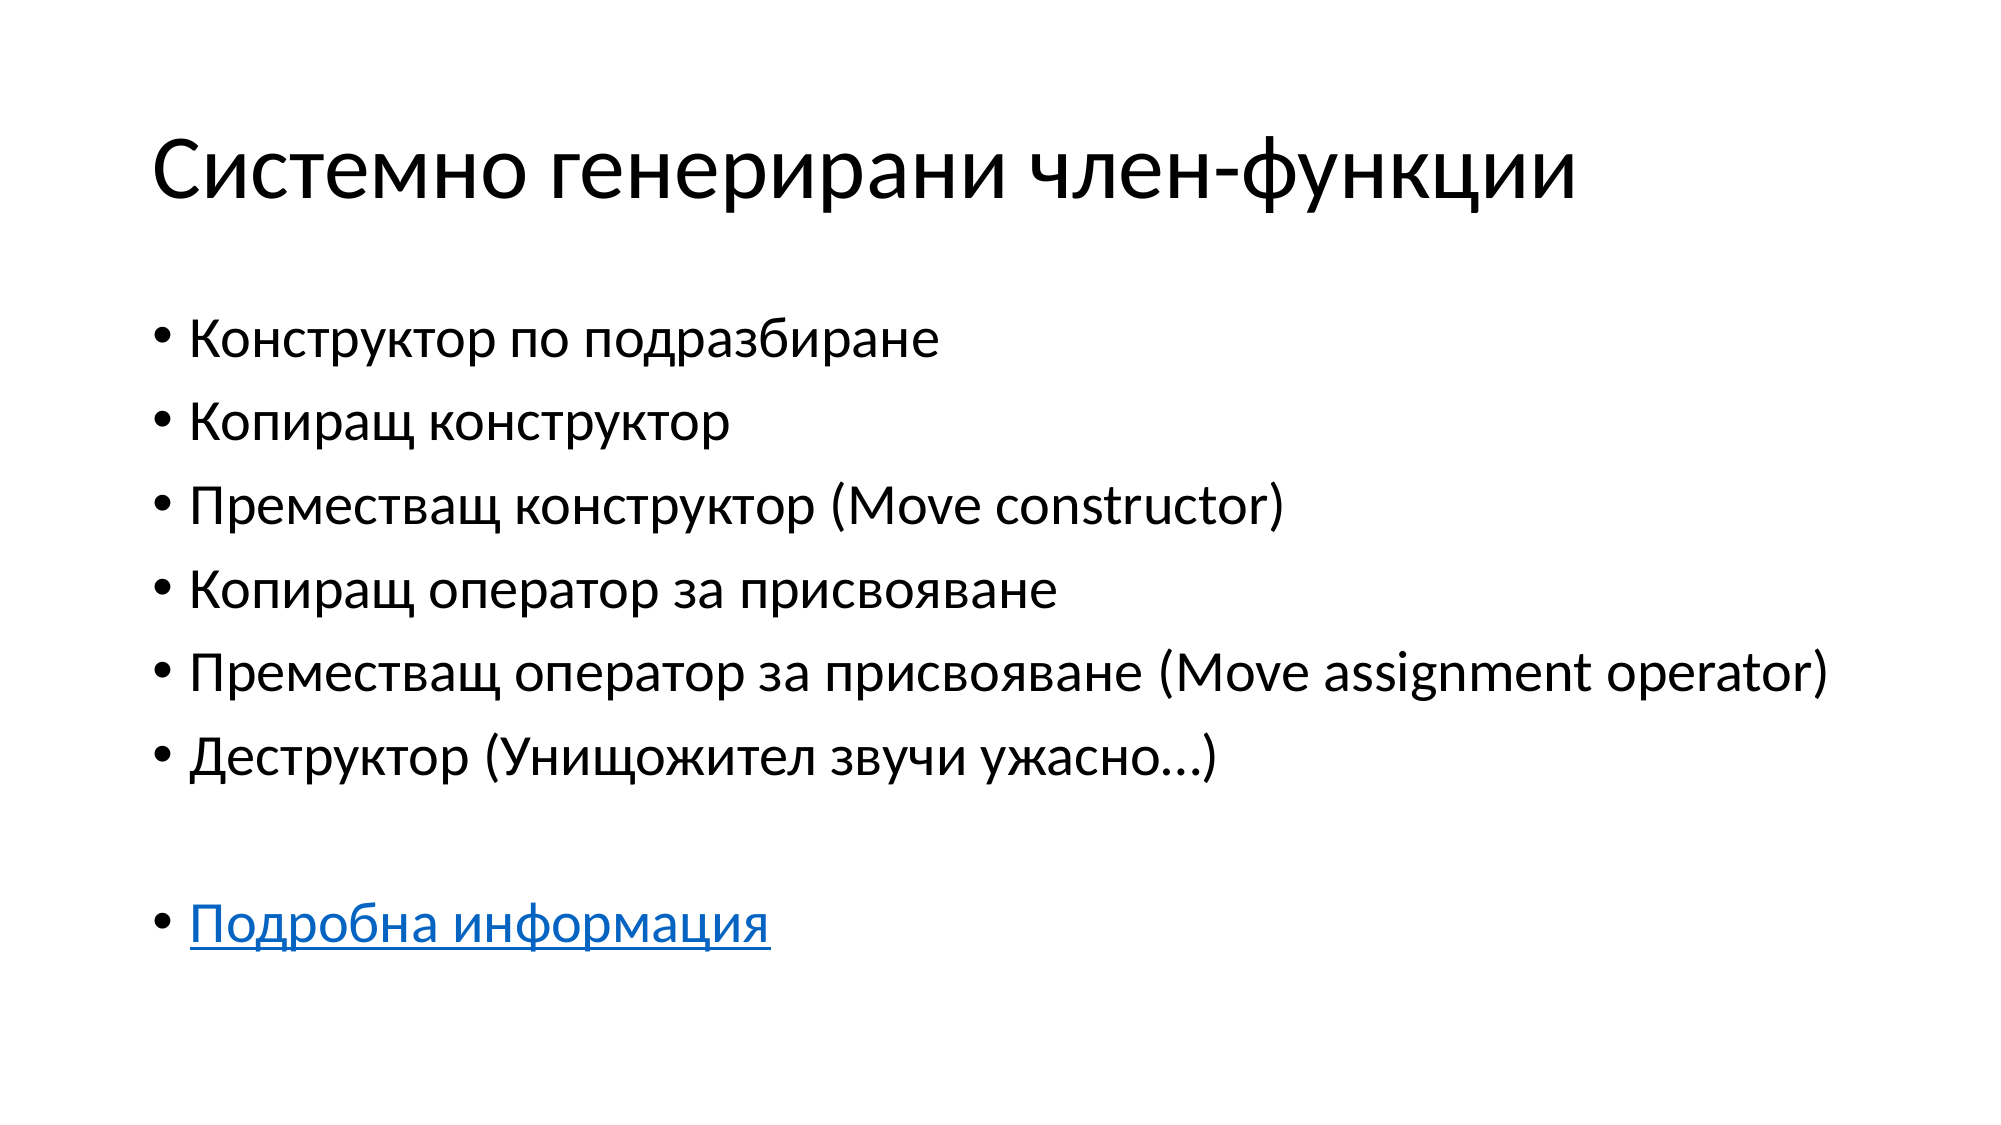

# Системно генерирани член-функции
Конструктор по подразбиране
Копиращ конструктор
Преместващ конструктор (Move constructor)
Копиращ оператор за присвояване
Преместващ оператор за присвояване (Move assignment operator)
Деструктор (Унищожител звучи ужасно…)

Подробна информация